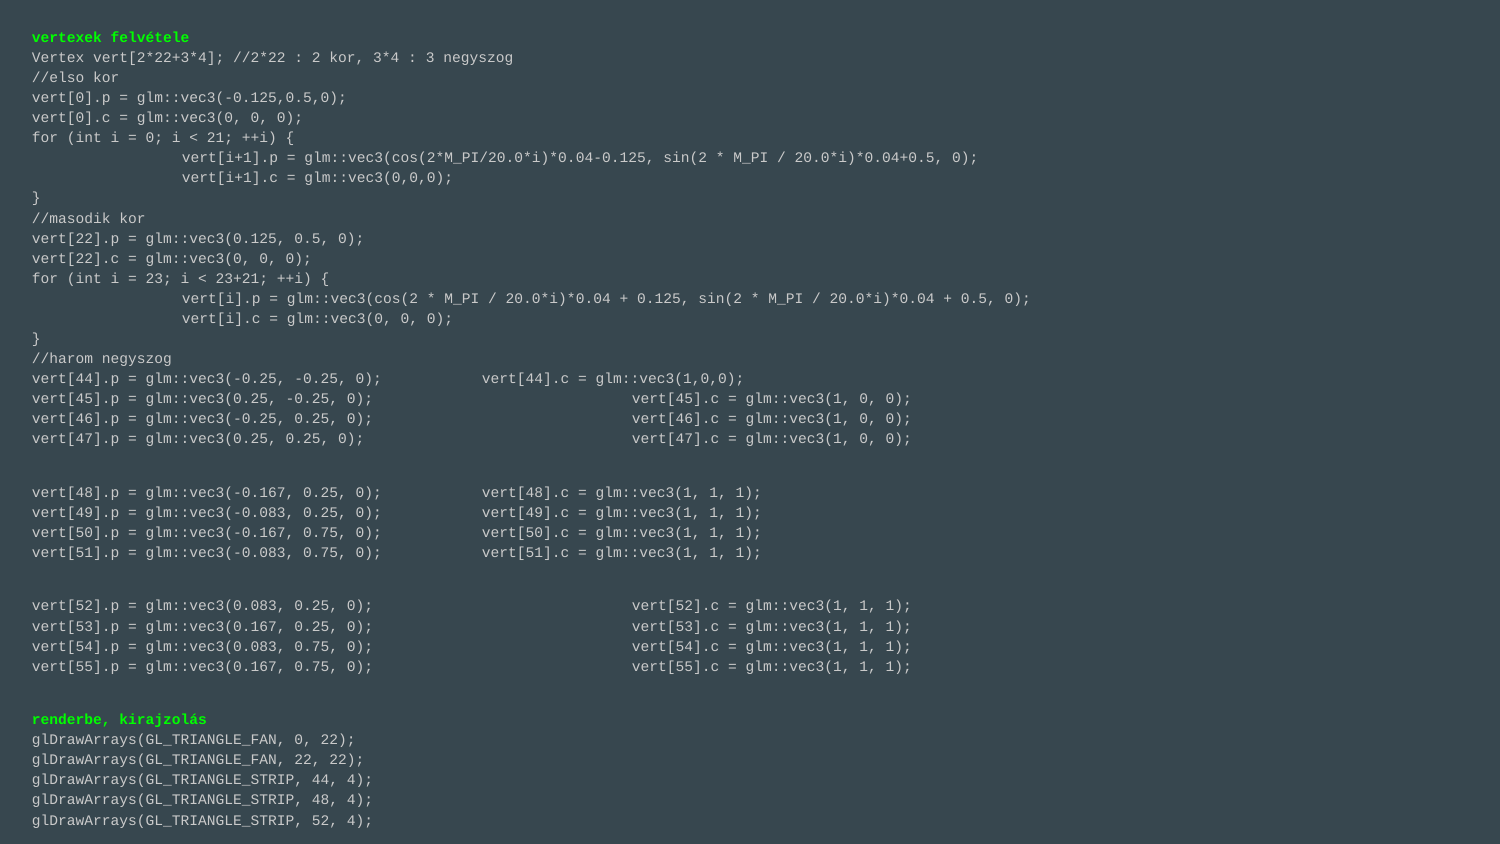

vertexek felvétele
Vertex vert[2*22+3*4]; //2*22 : 2 kor, 3*4 : 3 negyszog
//elso kor
vert[0].p = glm::vec3(-0.125,0.5,0);
vert[0].c = glm::vec3(0, 0, 0);
for (int i = 0; i < 21; ++i) {
	vert[i+1].p = glm::vec3(cos(2*M_PI/20.0*i)*0.04-0.125, sin(2 * M_PI / 20.0*i)*0.04+0.5, 0);
	vert[i+1].c = glm::vec3(0,0,0);
}
//masodik kor
vert[22].p = glm::vec3(0.125, 0.5, 0);
vert[22].c = glm::vec3(0, 0, 0);
for (int i = 23; i < 23+21; ++i) {
	vert[i].p = glm::vec3(cos(2 * M_PI / 20.0*i)*0.04 + 0.125, sin(2 * M_PI / 20.0*i)*0.04 + 0.5, 0);
	vert[i].c = glm::vec3(0, 0, 0);
}
//harom negyszog
vert[44].p = glm::vec3(-0.25, -0.25, 0);	vert[44].c = glm::vec3(1,0,0);
vert[45].p = glm::vec3(0.25, -0.25, 0);		vert[45].c = glm::vec3(1, 0, 0);
vert[46].p = glm::vec3(-0.25, 0.25, 0);		vert[46].c = glm::vec3(1, 0, 0);
vert[47].p = glm::vec3(0.25, 0.25, 0);		vert[47].c = glm::vec3(1, 0, 0);
vert[48].p = glm::vec3(-0.167, 0.25, 0);	vert[48].c = glm::vec3(1, 1, 1);
vert[49].p = glm::vec3(-0.083, 0.25, 0);	vert[49].c = glm::vec3(1, 1, 1);
vert[50].p = glm::vec3(-0.167, 0.75, 0);	vert[50].c = glm::vec3(1, 1, 1);
vert[51].p = glm::vec3(-0.083, 0.75, 0);	vert[51].c = glm::vec3(1, 1, 1);
vert[52].p = glm::vec3(0.083, 0.25, 0);		vert[52].c = glm::vec3(1, 1, 1);
vert[53].p = glm::vec3(0.167, 0.25, 0);		vert[53].c = glm::vec3(1, 1, 1);
vert[54].p = glm::vec3(0.083, 0.75, 0);		vert[54].c = glm::vec3(1, 1, 1);
vert[55].p = glm::vec3(0.167, 0.75, 0);		vert[55].c = glm::vec3(1, 1, 1);
renderbe, kirajzolás
glDrawArrays(GL_TRIANGLE_FAN, 0, 22);
glDrawArrays(GL_TRIANGLE_FAN, 22, 22);
glDrawArrays(GL_TRIANGLE_STRIP, 44, 4);
glDrawArrays(GL_TRIANGLE_STRIP, 48, 4);
glDrawArrays(GL_TRIANGLE_STRIP, 52, 4);